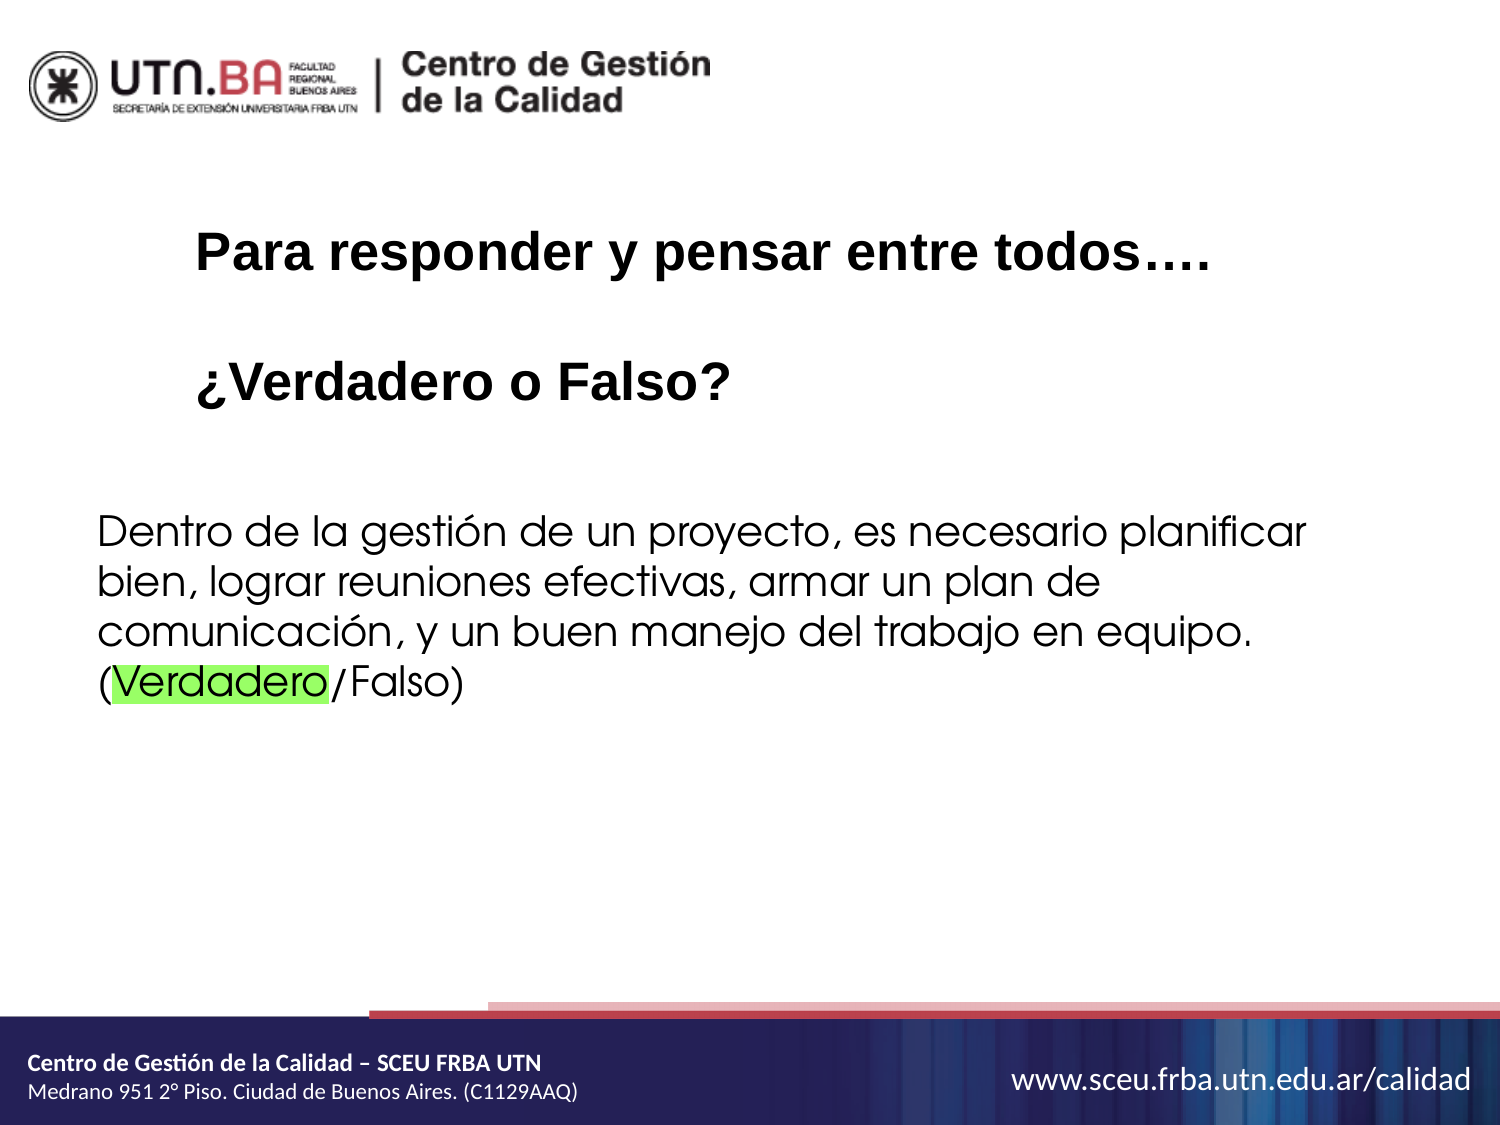

Para responder y pensar entre todos….

¿Verdadero o Falso?
Dentro de la gestión de un proyecto, es necesario planificar bien, lograr reuniones efectivas, armar un plan de comunicación, y un buen manejo del trabajo en equipo. (Verdadero/Falso)